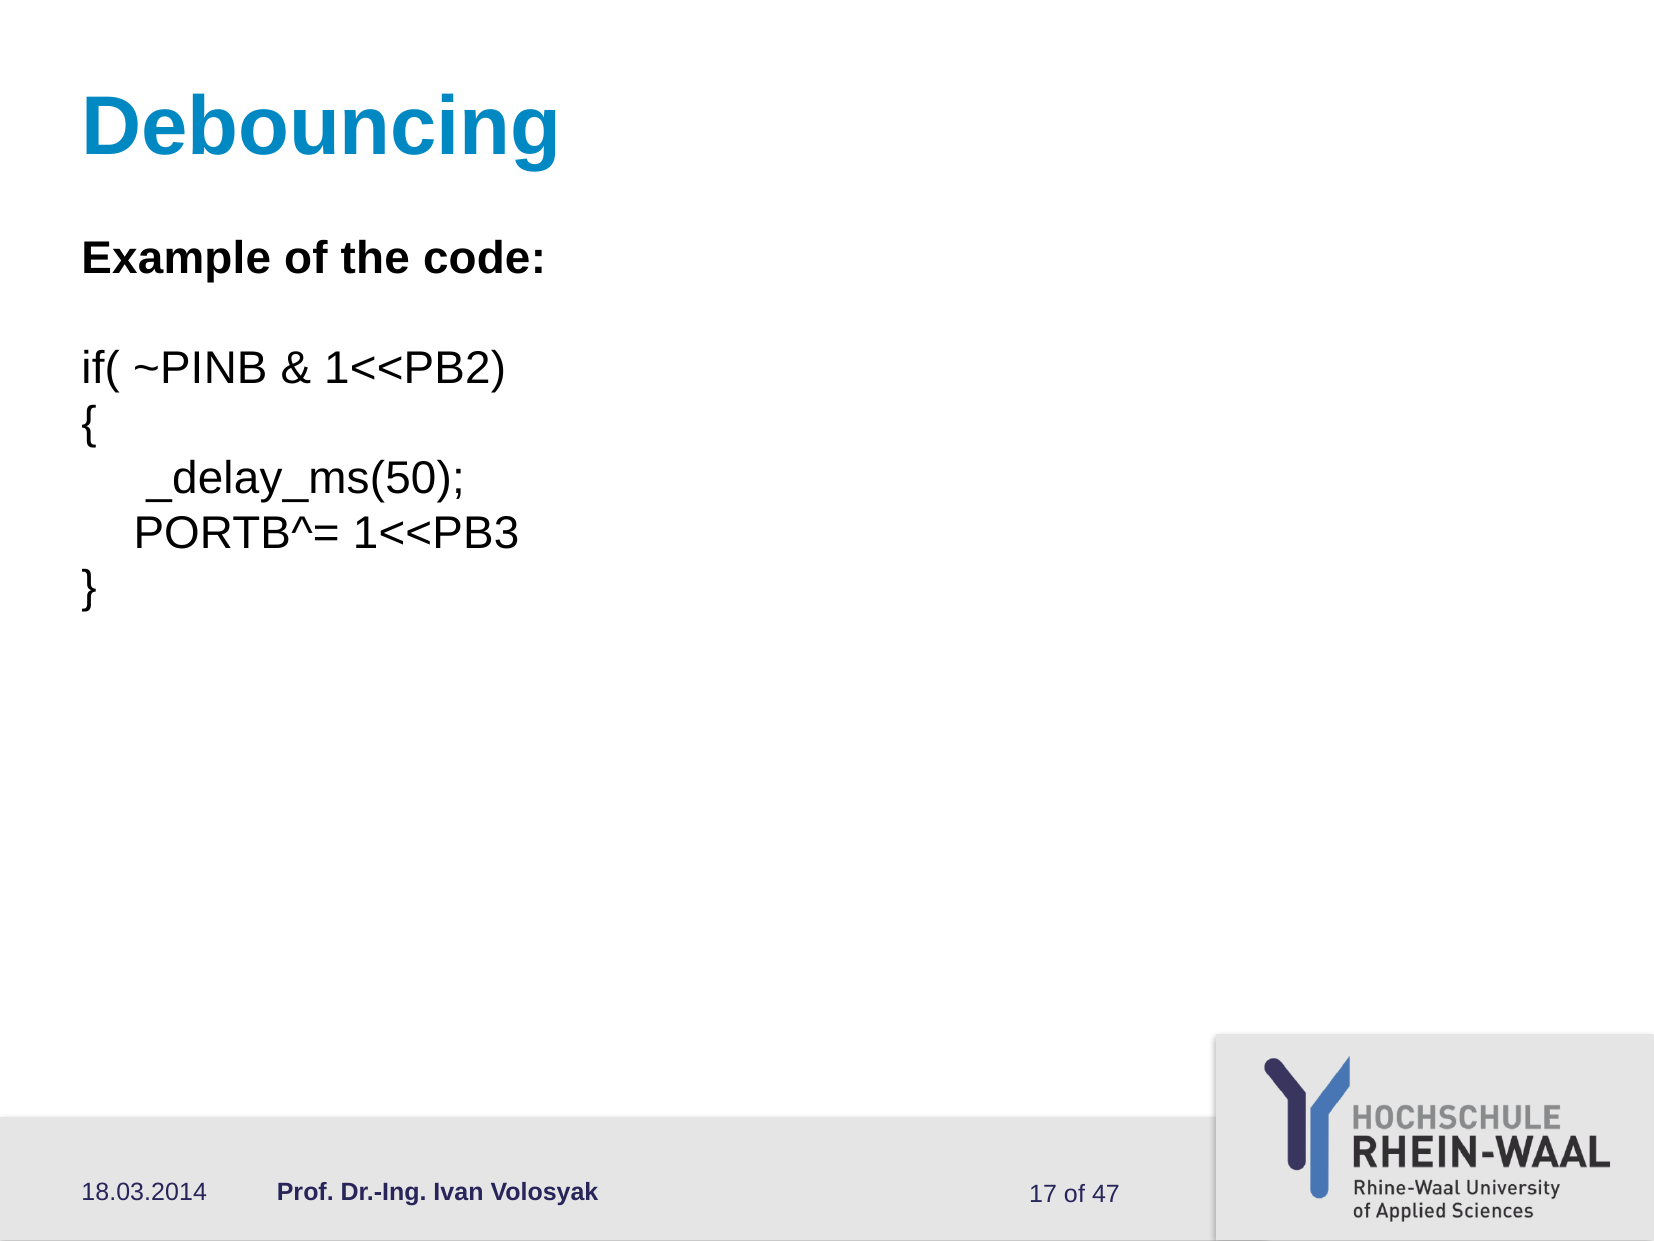

# Debouncing
Example of the code:

if( ~PINB & 1<<PB2)
{
     _delay_ms(50);
    PORTB^= 1<<PB3
}

18.03.2014
Prof. Dr.-Ing. Ivan Volosyak